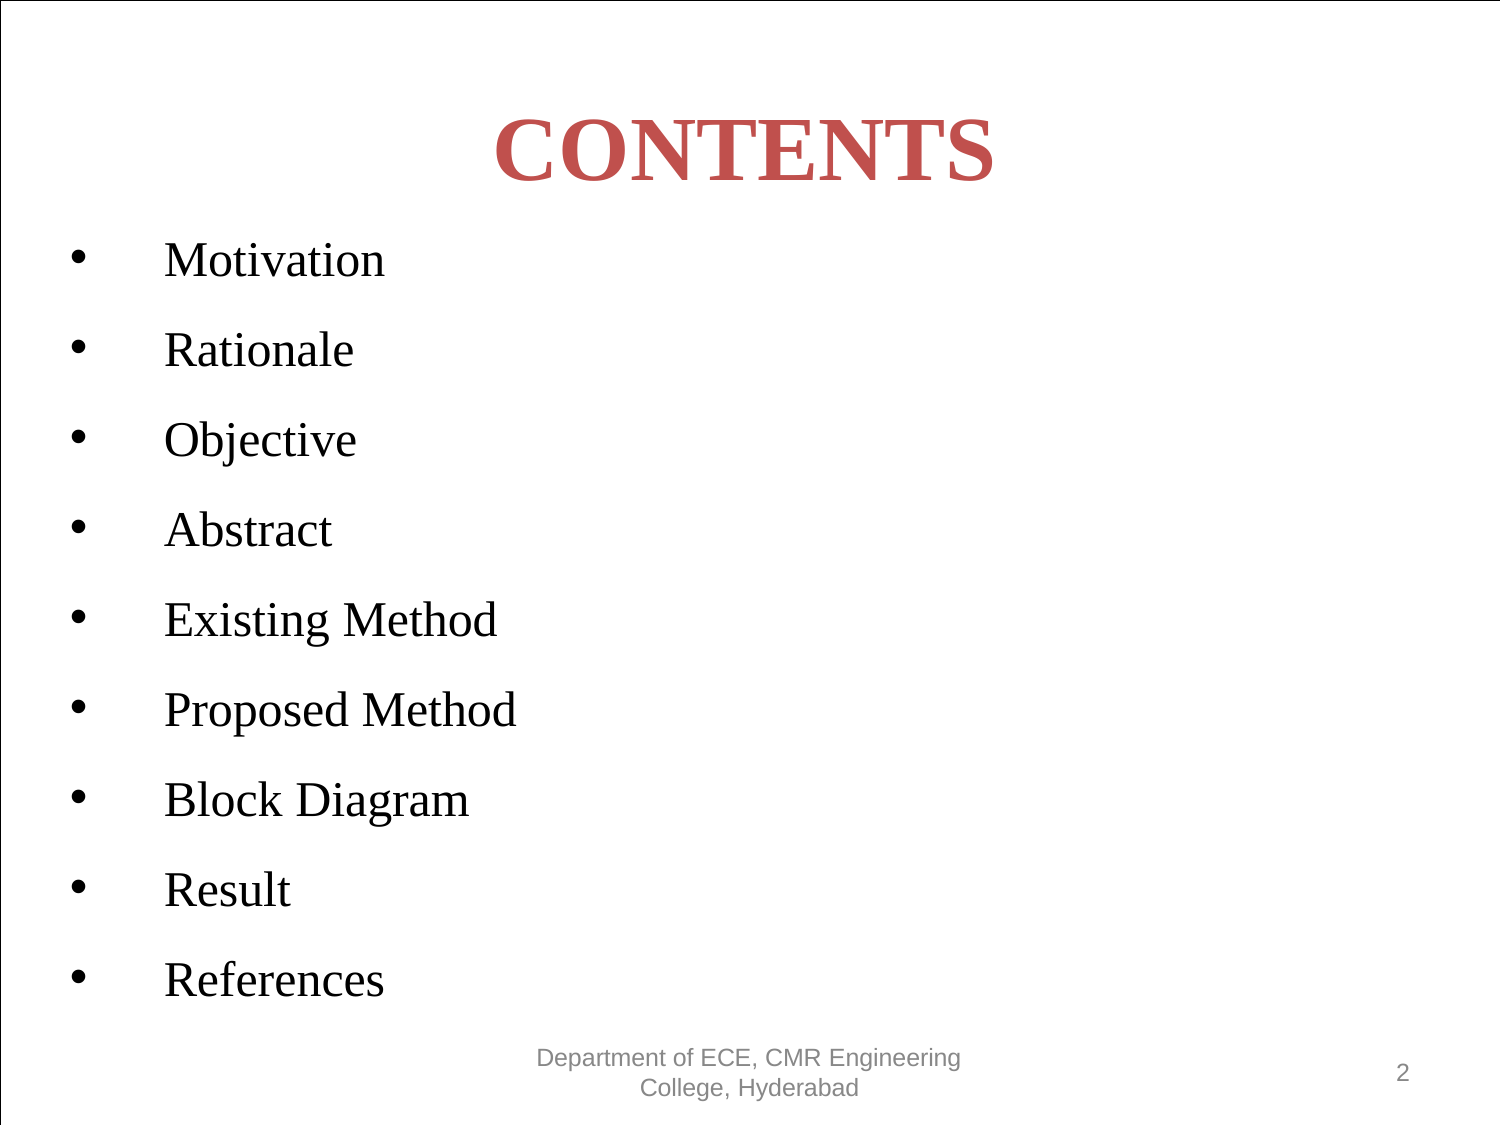

# CONTENTS
Motivation
Rationale
Objective
Abstract
Existing Method
Proposed Method
Block Diagram
Result
References
Department of ECE, CMR Engineering
2
College, Hyderabad